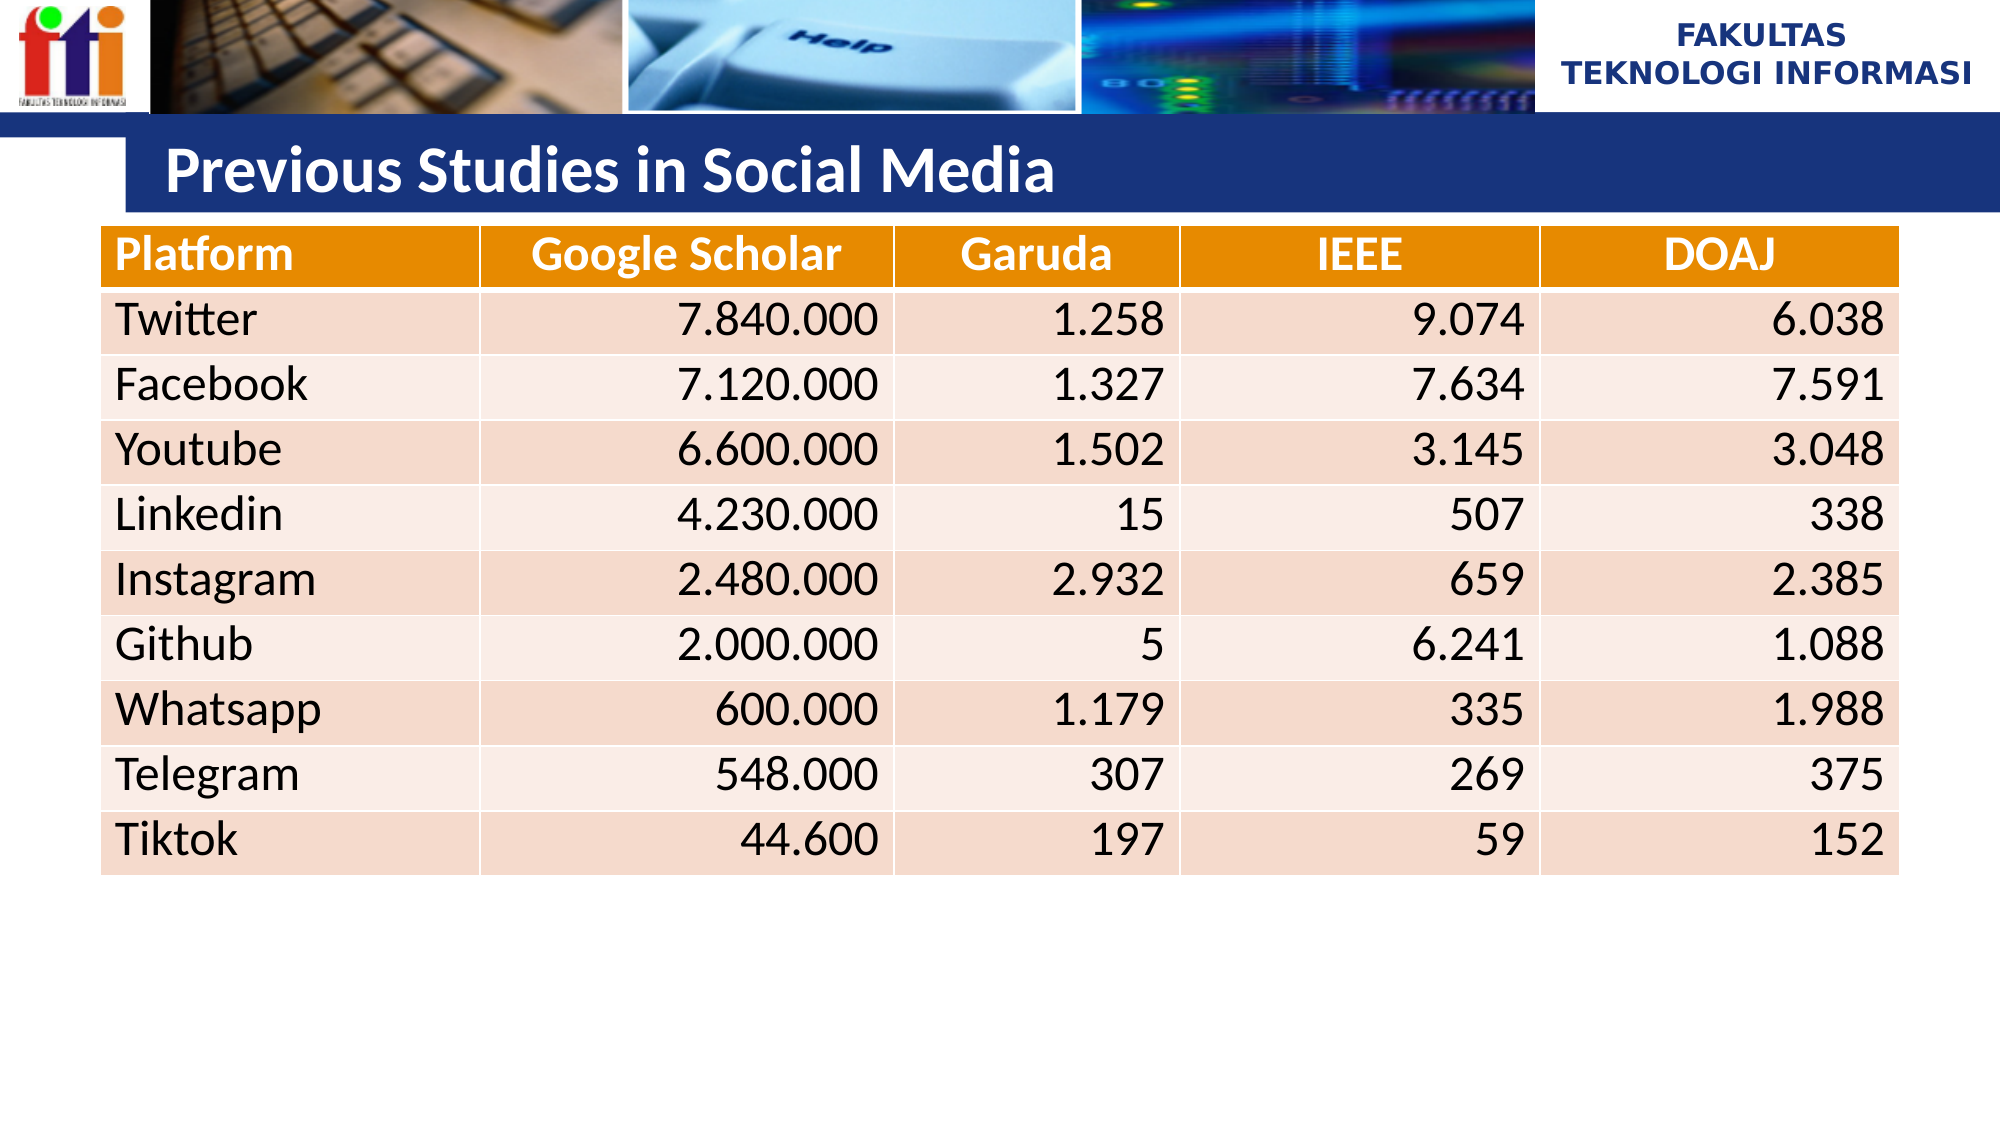

# Previous Studies in Social Media
| Platform | Google Scholar | Garuda | IEEE | DOAJ |
| --- | --- | --- | --- | --- |
| Twitter | 7.840.000 | 1.258 | 9.074 | 6.038 |
| Facebook | 7.120.000 | 1.327 | 7.634 | 7.591 |
| Youtube | 6.600.000 | 1.502 | 3.145 | 3.048 |
| Linkedin | 4.230.000 | 15 | 507 | 338 |
| Instagram | 2.480.000 | 2.932 | 659 | 2.385 |
| Github | 2.000.000 | 5 | 6.241 | 1.088 |
| Whatsapp | 600.000 | 1.179 | 335 | 1.988 |
| Telegram | 548.000 | 307 | 269 | 375 |
| Tiktok | 44.600 | 197 | 59 | 152 |